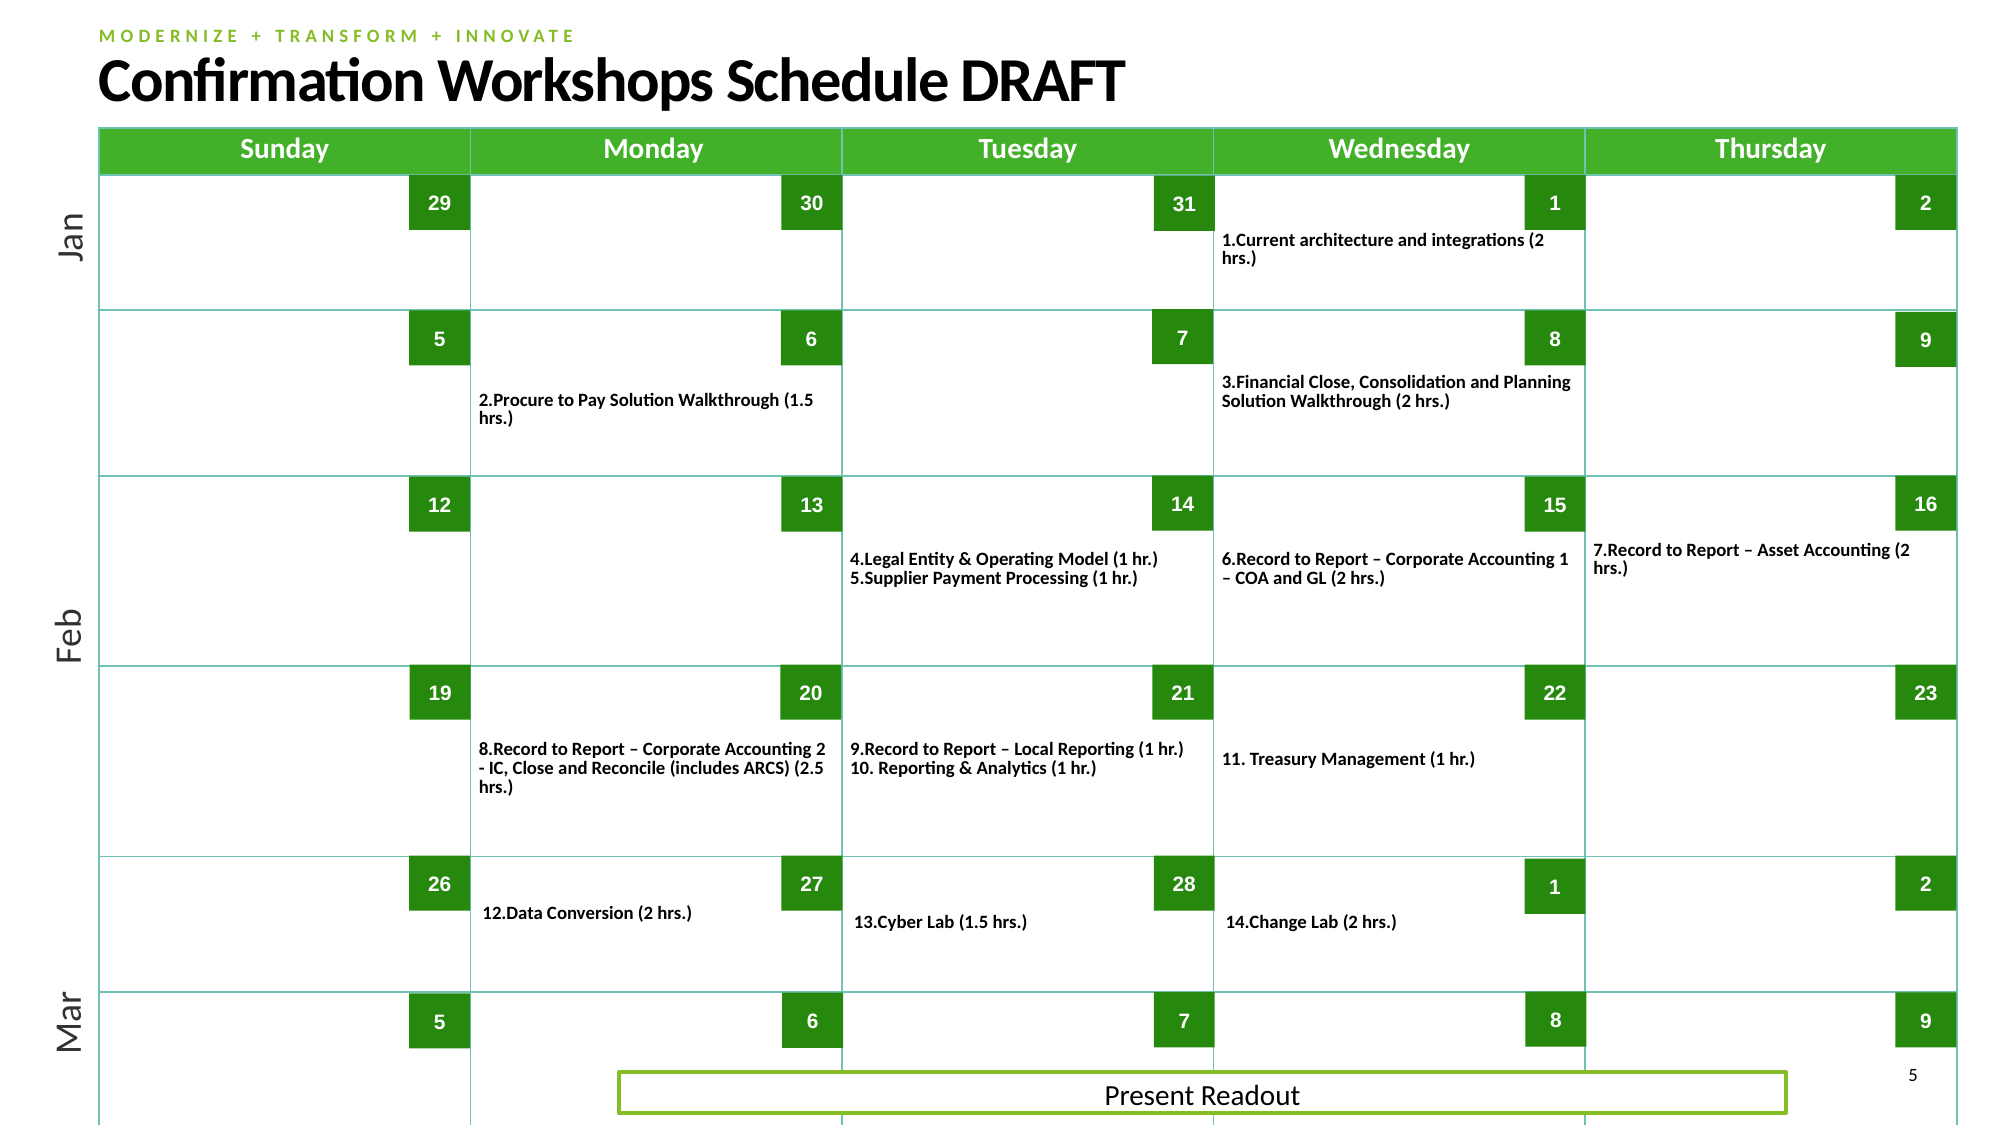

Confirmation Workshops Schedule DRAFT
Modernize + TRANSFORM + INNOVATE
| Sunday | Monday | Tuesday | Wednesday | Thursday |
| --- | --- | --- | --- | --- |
|  |  |  | 1.Current architecture and integrations (2 hrs.) |  |
|  | 2.Procure to Pay Solution Walkthrough (1.5 hrs.) |  | 3.Financial Close, Consolidation and Planning Solution Walkthrough (2 hrs.) |  |
|  |  | 4.Legal Entity & Operating Model (1 hr.) 5.Supplier Payment Processing (1 hr.) | 6.Record to Report – Corporate Accounting 1 – COA and GL (2 hrs.) | 7.Record to Report – Asset Accounting (2 hrs.) |
|  | 8.Record to Report – Corporate Accounting 2 - IC, Close and Reconcile (includes ARCS) (2.5 hrs.) | 9.Record to Report – Local Reporting (1 hr.) 10. Reporting & Analytics (1 hr.) | 11. Treasury Management (1 hr.) |  |
|  | 12.Data Conversion (2 hrs.) | 13.Cyber Lab (1.5 hrs.) | 14.Change Lab (2 hrs.) |  |
|  |  |  |  |  |
29
30
1
2
31
7
5
6
8
9
16
14
15
12
13
19
20
21
22
23
26
27
28
2
1
8
7
9
6
5
Jan
Feb
Mar
Present Readout